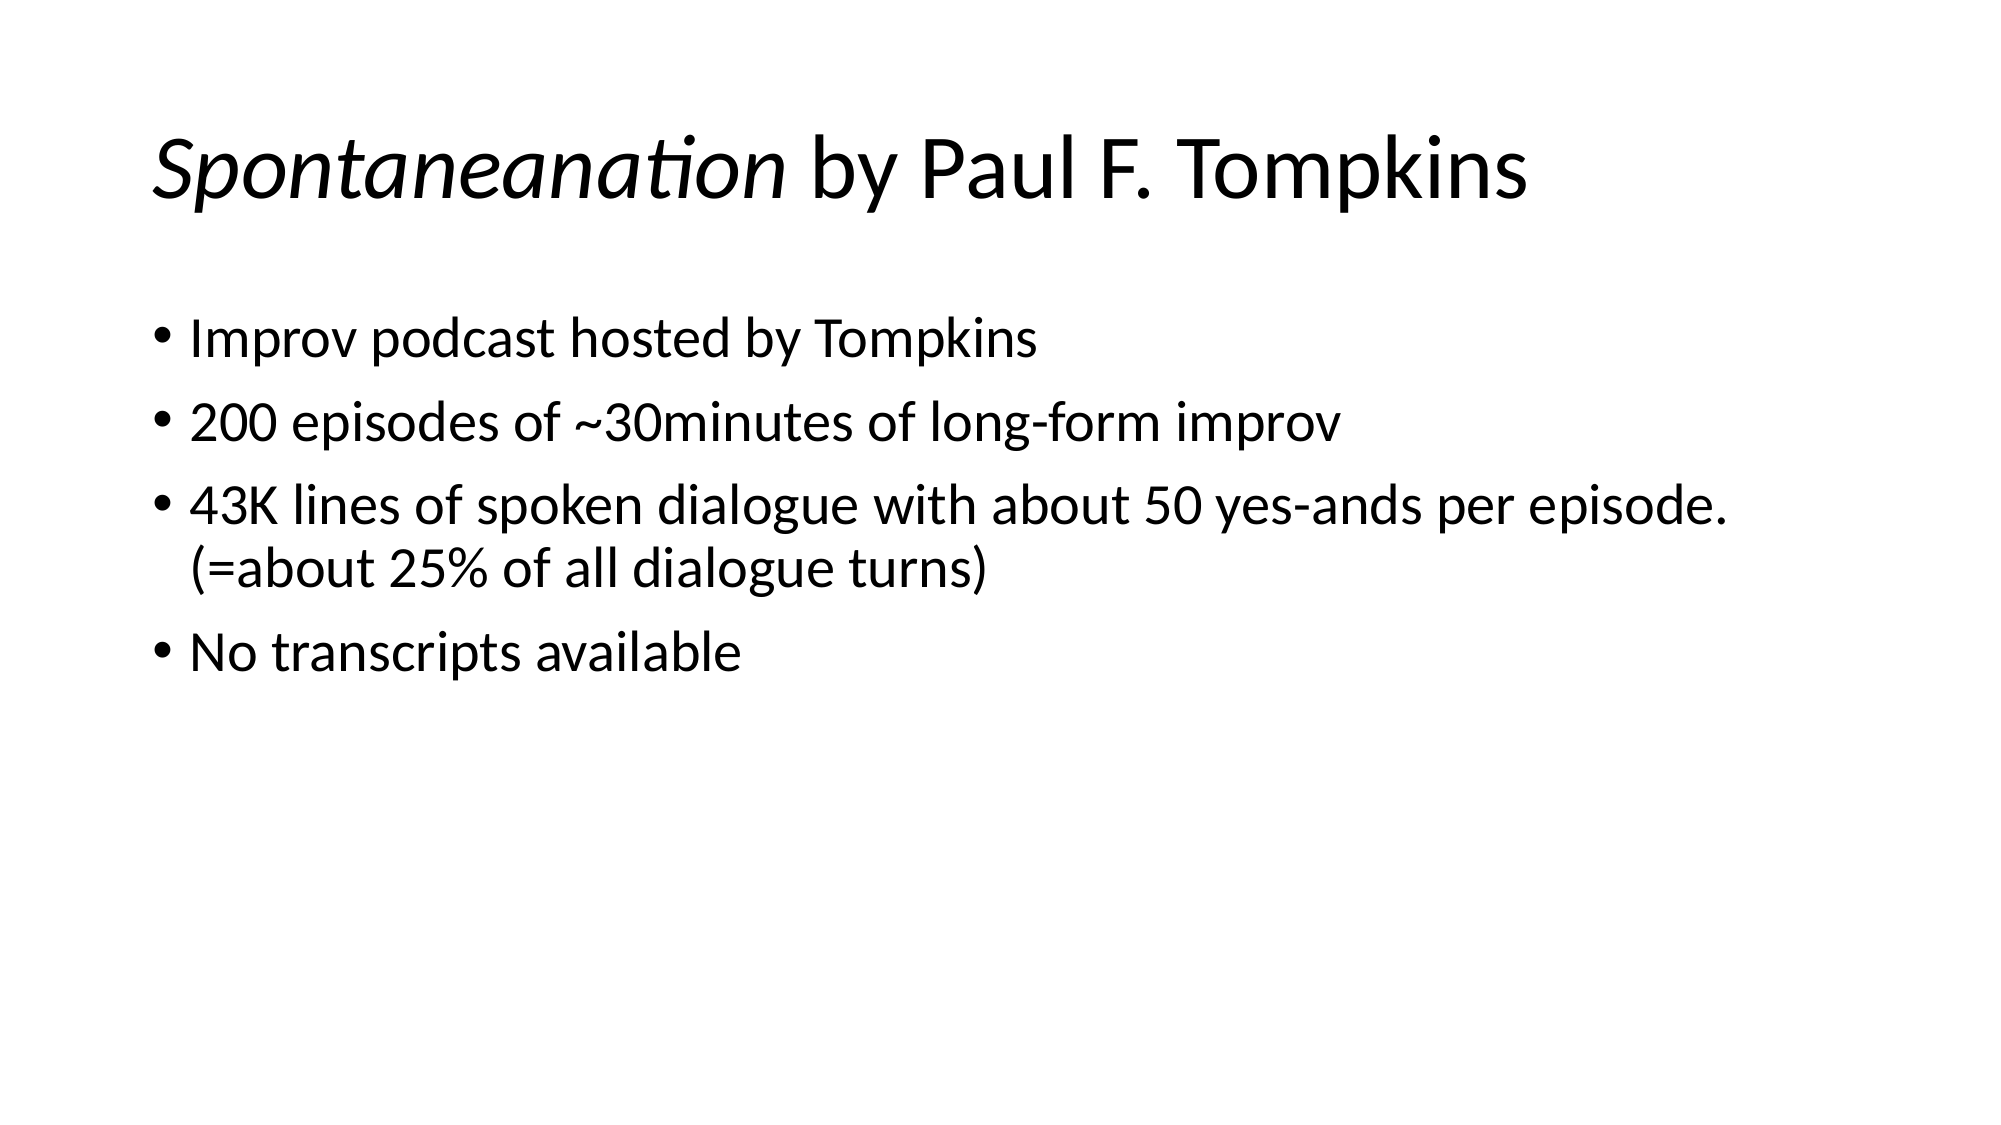

# Spontaneanation by Paul F. Tompkins
Improv podcast hosted by Tompkins
200 episodes of ~30minutes of long-form improv
43K lines of spoken dialogue with about 50 yes-ands per episode.  (=about 25% of all dialogue turns)
No transcripts available